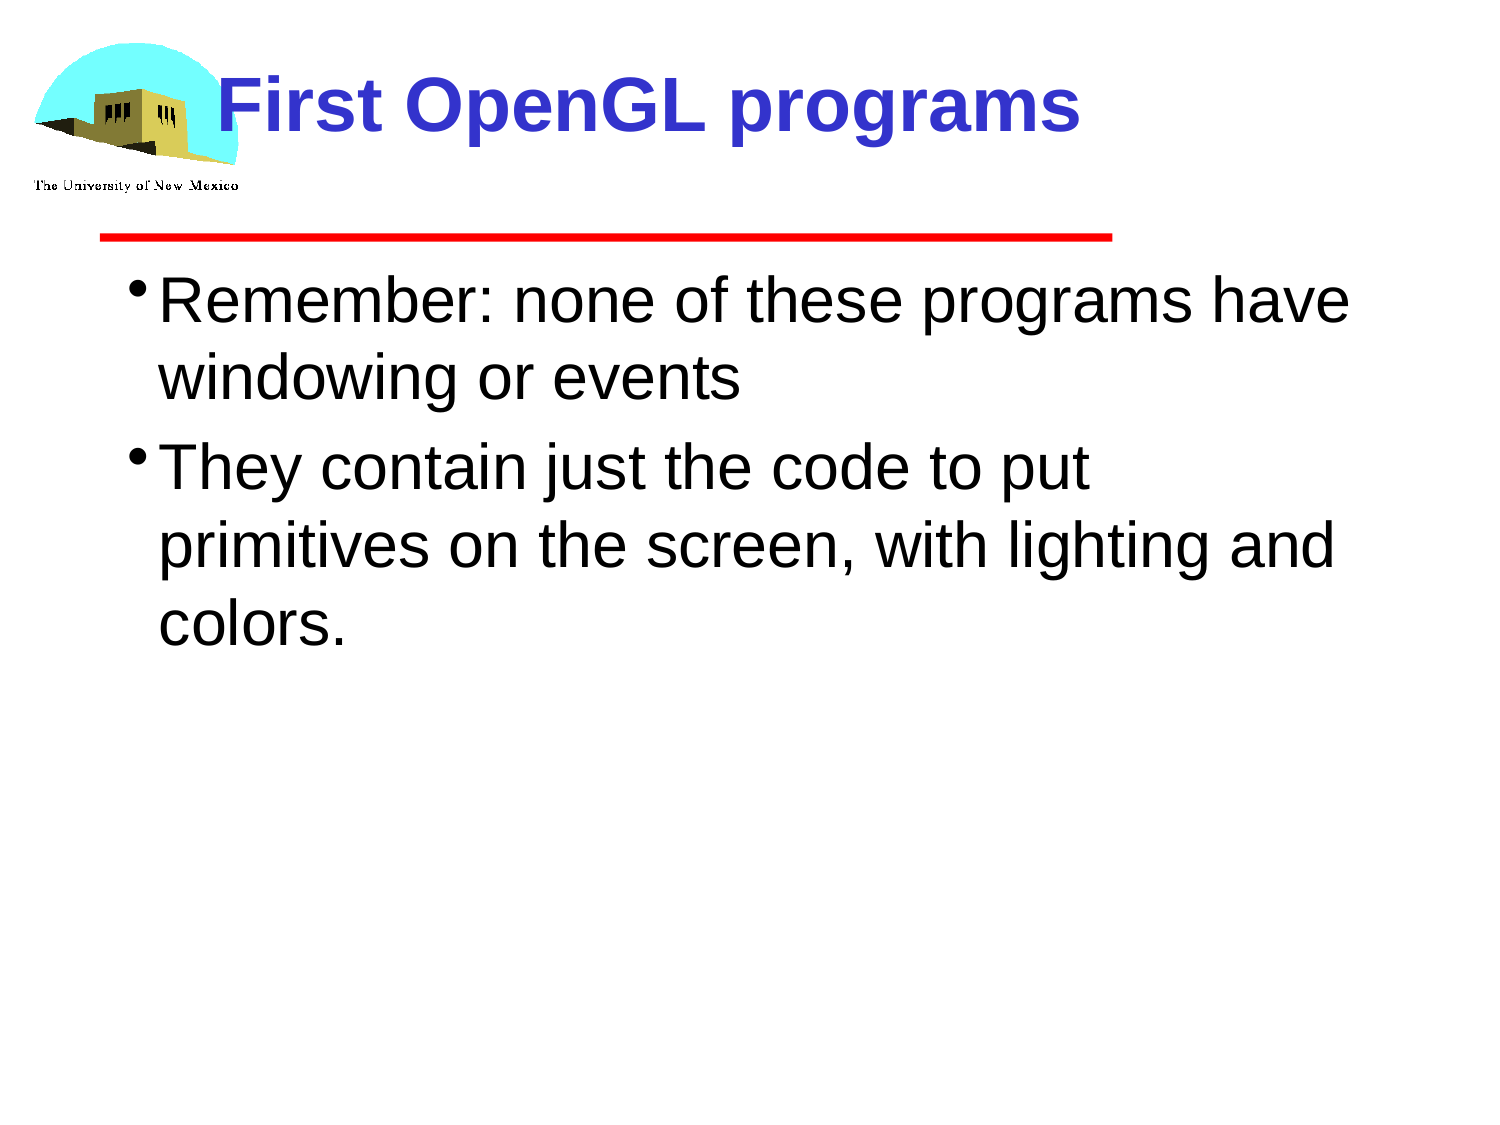

# First OpenGL programs
Remember: none of these programs have windowing or events
They contain just the code to put primitives on the screen, with lighting and colors.